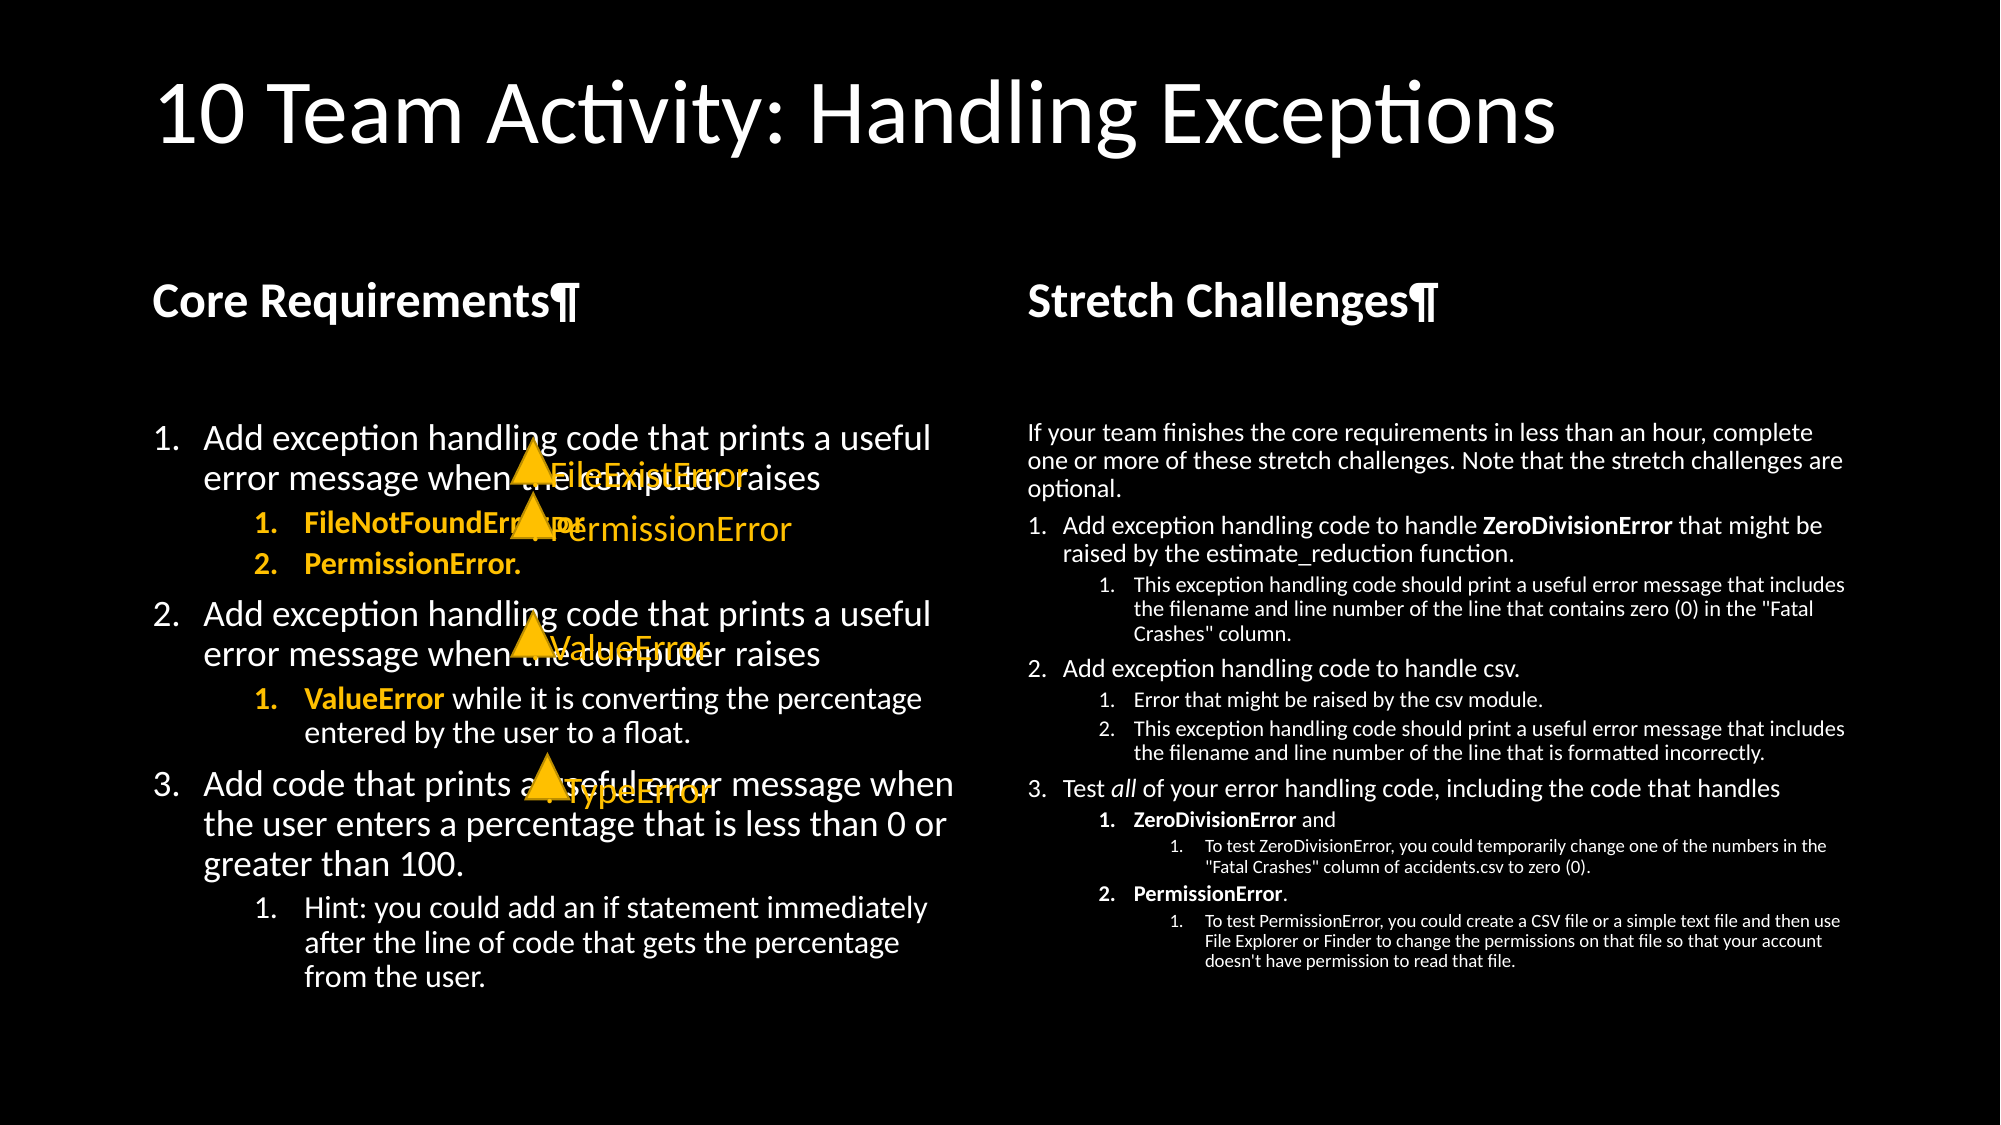

# 10 Team Activity: Handling Exceptions
Core Requirements¶

Stretch Challenges¶

Add exception handling code that prints a useful error message when the computer raises
FileNotFoundError or
PermissionError.
Add exception handling code that prints a useful error message when the computer raises
ValueError while it is converting the percentage entered by the user to a float.
Add code that prints a useful error message when the user enters a percentage that is less than 0 or greater than 100.
Hint: you could add an if statement immediately after the line of code that gets the percentage from the user.

If your team finishes the core requirements in less than an hour, complete one or more of these stretch challenges. Note that the stretch challenges are optional.
Add exception handling code to handle ZeroDivisionError that might be raised by the estimate_reduction function.
This exception handling code should print a useful error message that includes the filename and line number of the line that contains zero (0) in the "Fatal Crashes" column.
Add exception handling code to handle csv.
Error that might be raised by the csv module.
This exception handling code should print a useful error message that includes the filename and line number of the line that is formatted incorrectly.
Test all of your error handling code, including the code that handles
ZeroDivisionError and
To test ZeroDivisionError, you could temporarily change one of the numbers in the "Fatal Crashes" column of accidents.csv to zero (0).
PermissionError.
To test PermissionError, you could create a CSV file or a simple text file and then use File Explorer or Finder to change the permissions on that file so that your account doesn't have permission to read that file.

! FileExistError
! PermissionError
! ValueError
! TypeError